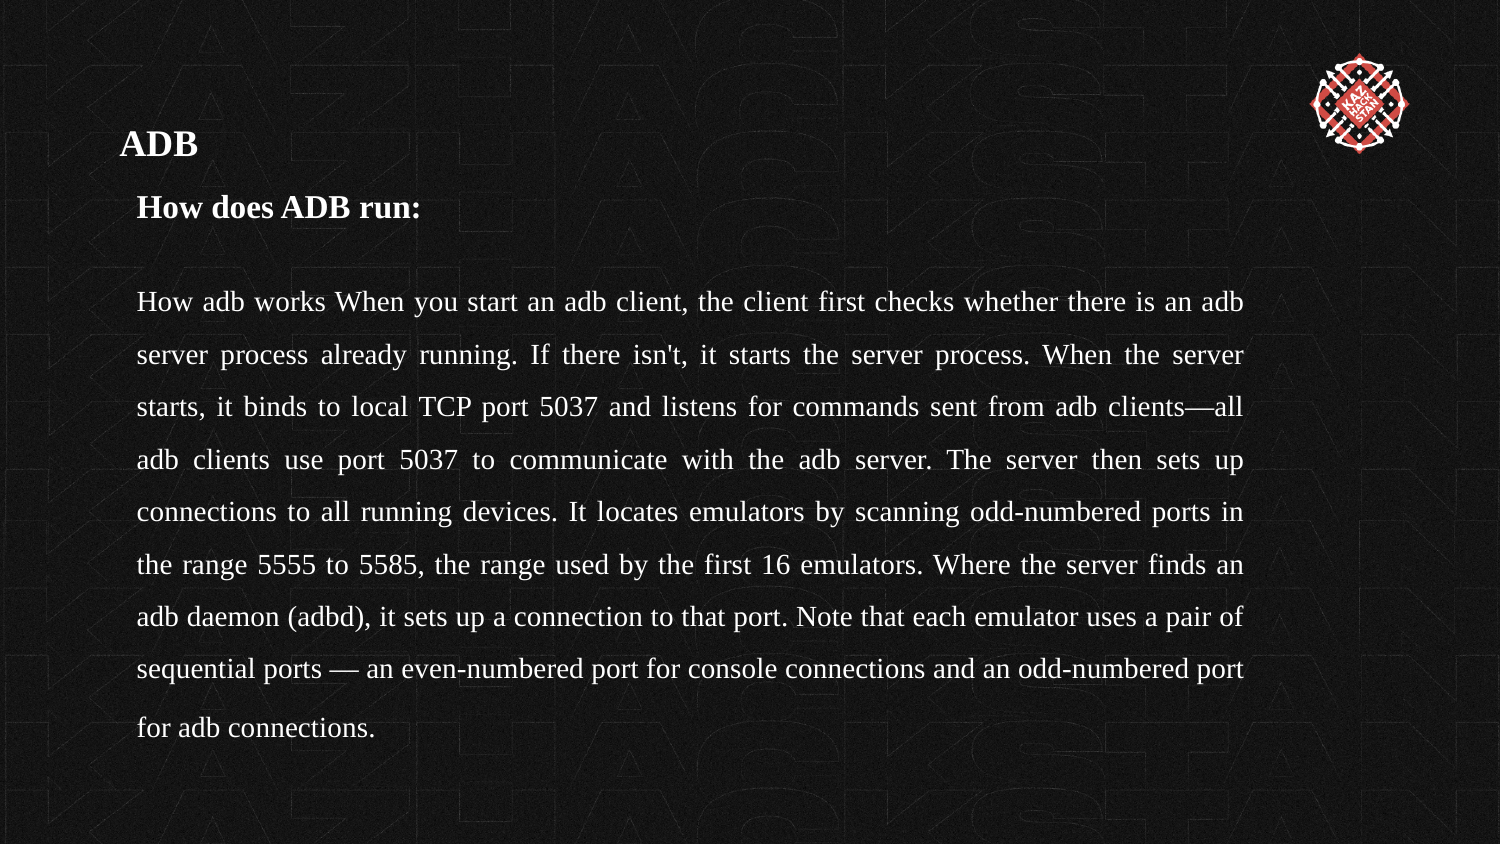

ADB
How does ADB run:

How adb works When you start an adb client, the client first checks whether there is an adb server process already running. If there isn't, it starts the server process. When the server starts, it binds to local TCP port 5037 and listens for commands sent from adb clients—all adb clients use port 5037 to communicate with the adb server. The server then sets up connections to all running devices. It locates emulators by scanning odd-numbered ports in the range 5555 to 5585, the range used by the first 16 emulators. Where the server finds an adb daemon (adbd), it sets up a connection to that port. Note that each emulator uses a pair of sequential ports — an even-numbered port for console connections and an odd-numbered port for adb connections.